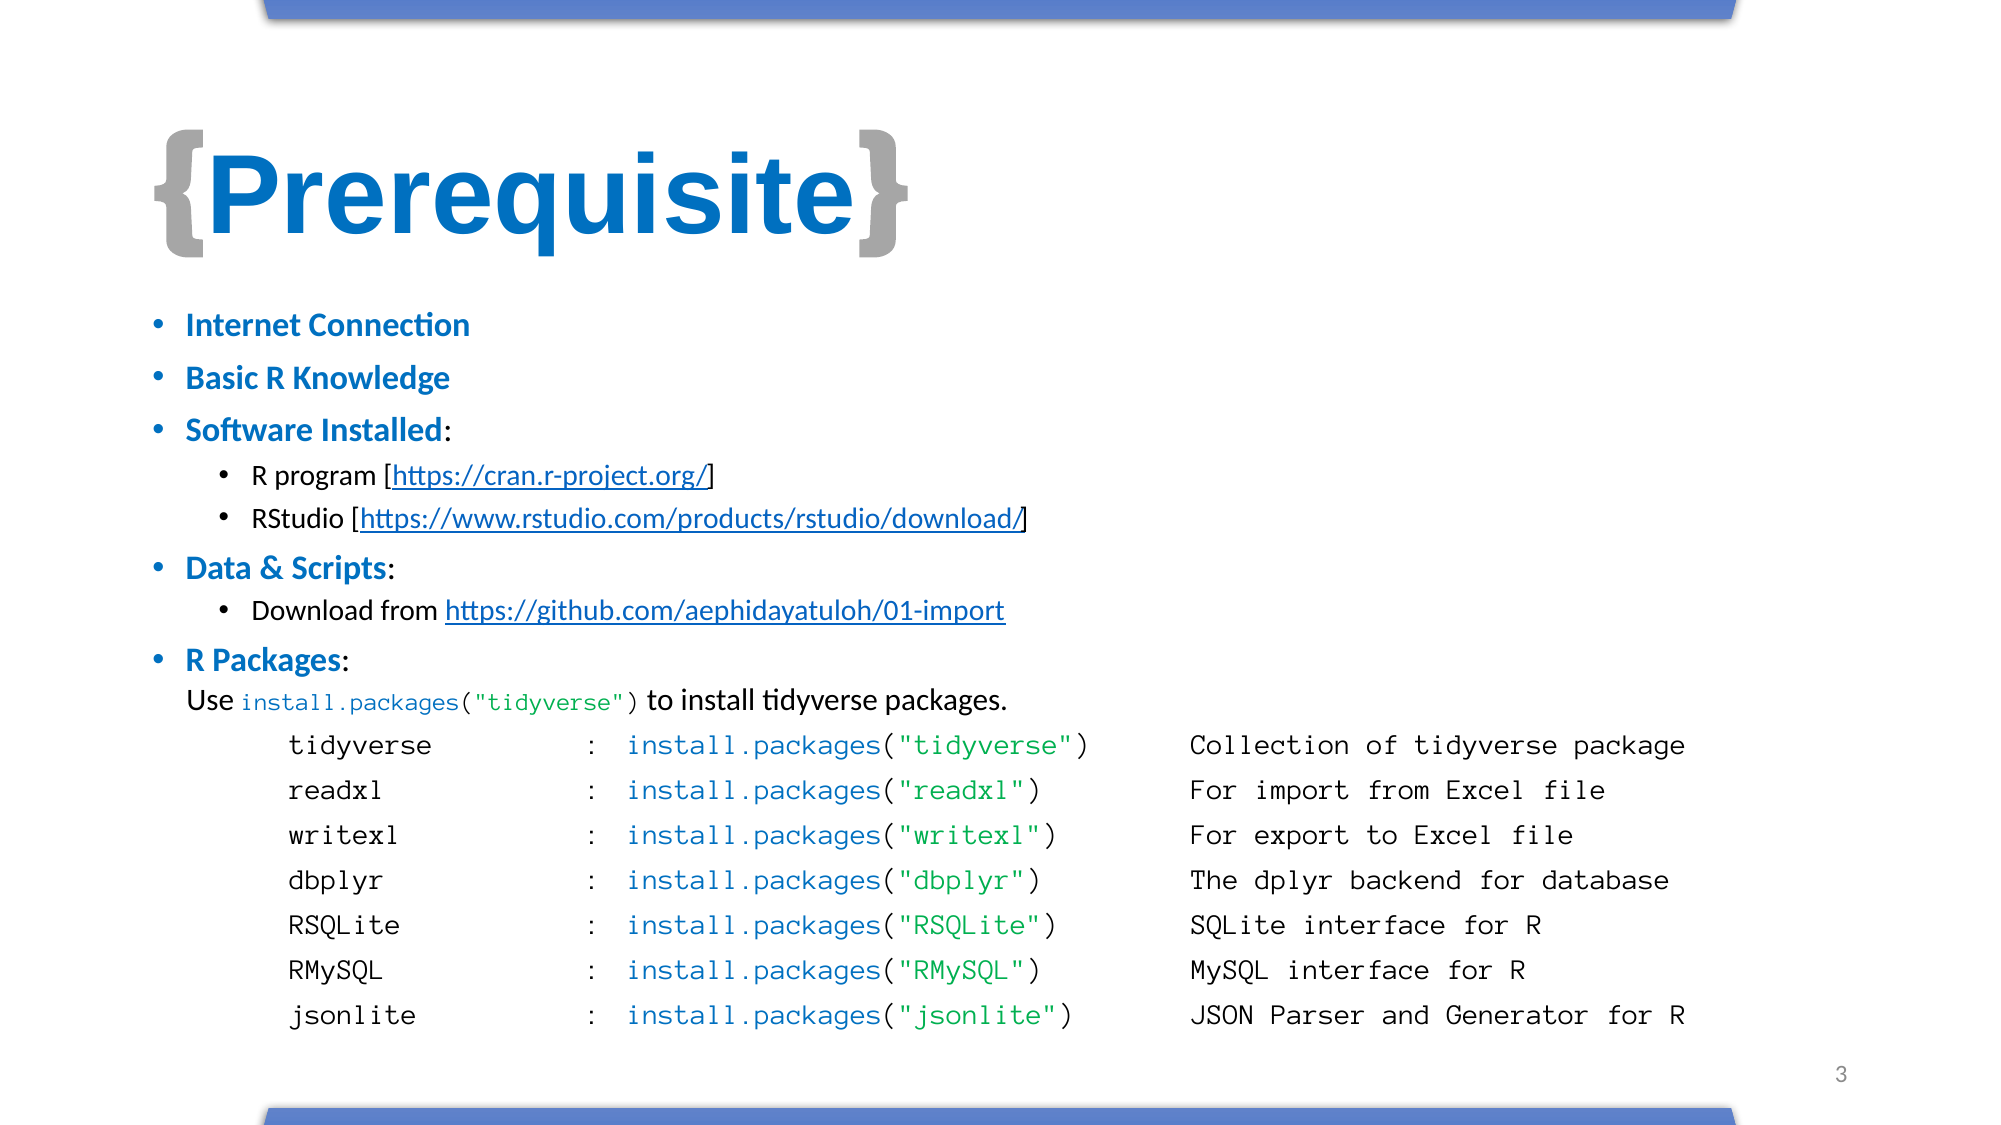

# {Prerequisite}
Internet Connection
Basic R Knowledge
Software Installed:
R program [https://cran.r-project.org/]
RStudio [https://www.rstudio.com/products/rstudio/download/]
Data & Scripts:
Download from https://github.com/aephidayatuloh/01-import
R Packages:
Use install.packages("tidyverse") to install tidyverse packages.
| tidyverse | : | install.packages("tidyverse") | Collection of tidyverse package |
| --- | --- | --- | --- |
| readxl | : | install.packages("readxl") | For import from Excel file |
| writexl | : | install.packages("writexl") | For export to Excel file |
| dbplyr | : | install.packages("dbplyr") | The dplyr backend for database |
| RSQLite | : | install.packages("RSQLite") | SQLite interface for R |
| RMySQL | : | install.packages("RMySQL") | MySQL interface for R |
| jsonlite | : | install.packages("jsonlite") | JSON Parser and Generator for R |
3